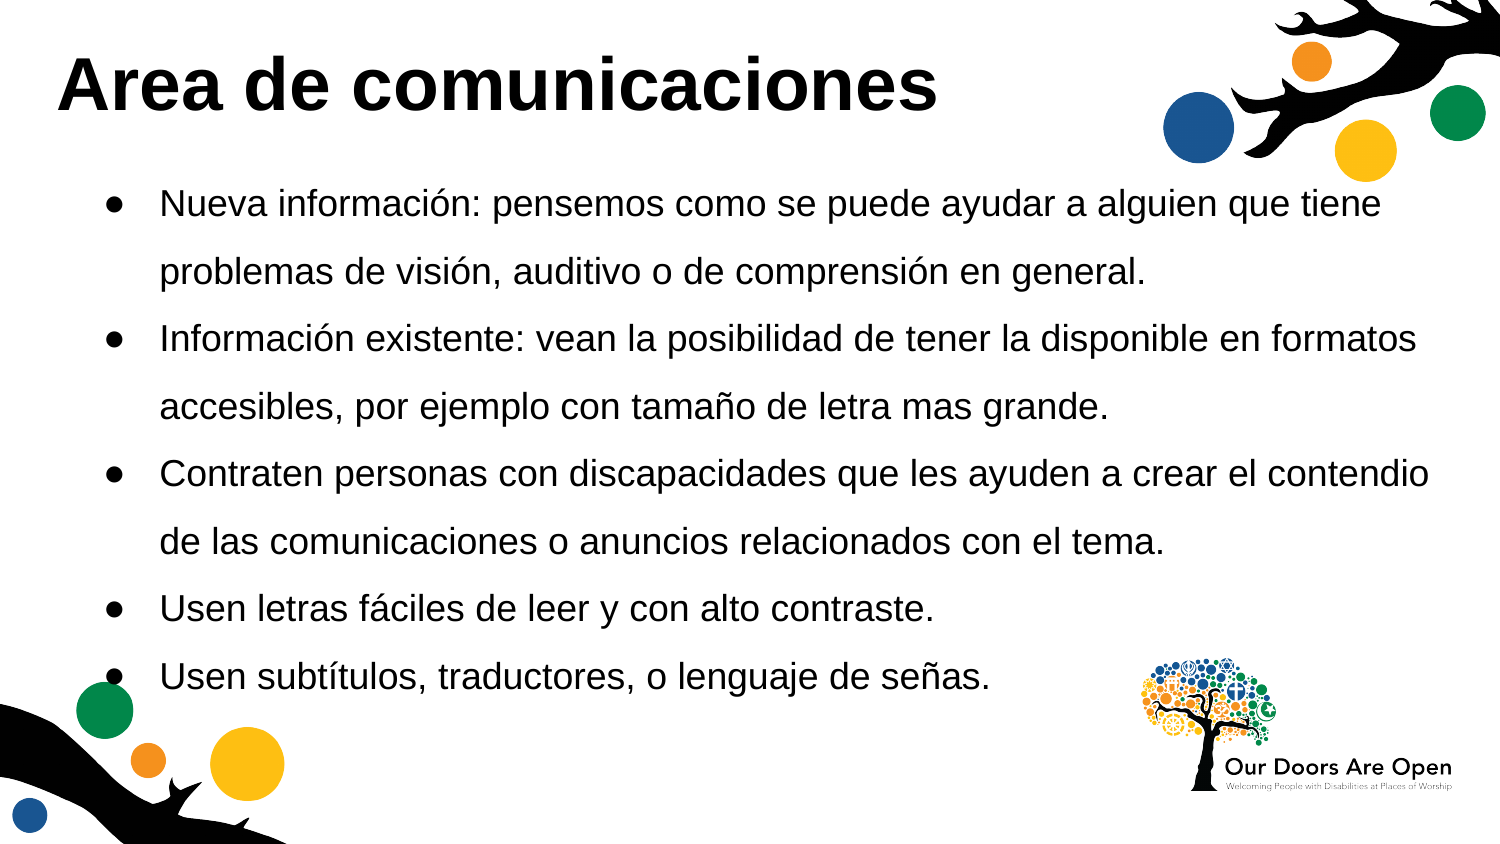

# Area de comunicaciones
Nueva información: pensemos como se puede ayudar a alguien que tiene problemas de visión, auditivo o de comprensión en general.
Información existente: vean la posibilidad de tener la disponible en formatos accesibles, por ejemplo con tamaño de letra mas grande.
Contraten personas con discapacidades que les ayuden a crear el contendio de las comunicaciones o anuncios relacionados con el tema.
Usen letras fáciles de leer y con alto contraste.
Usen subtítulos, traductores, o lenguaje de señas.